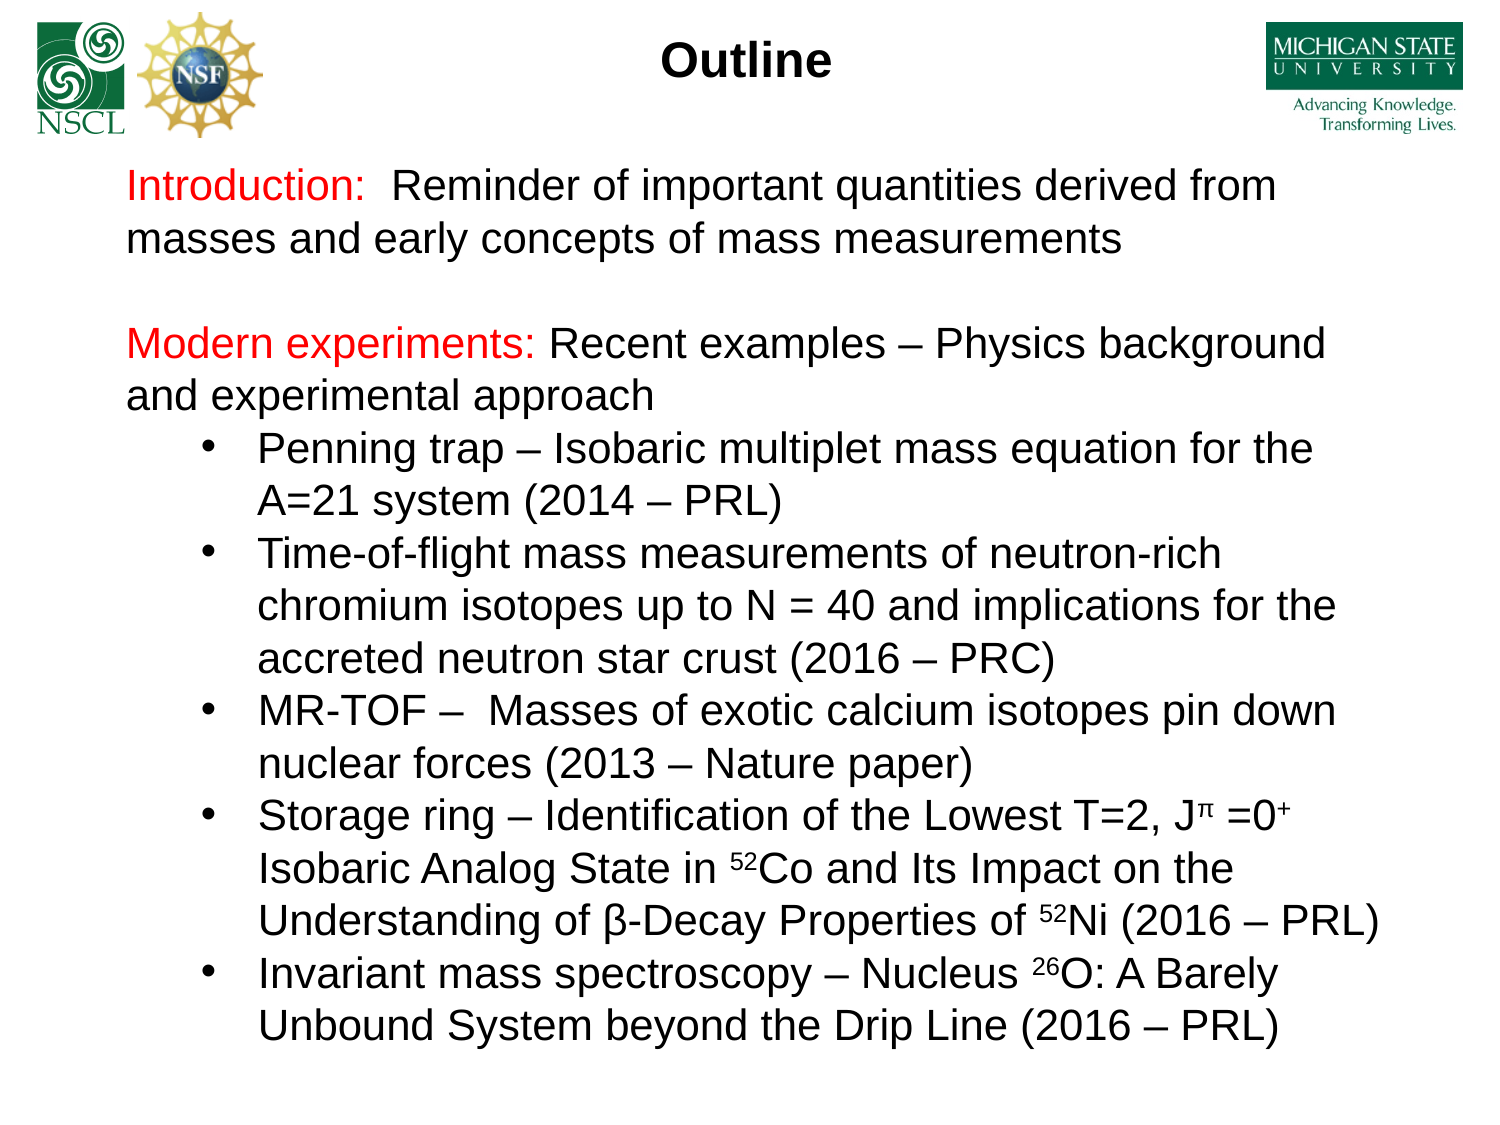

Outline
Introduction:  Reminder of important quantities derived from masses and early concepts of mass measurements

Modern experiments: Recent examples – Physics background and experimental approach
Penning trap – Isobaric multiplet mass equation for the A=21 system (2014 – PRL)
Time-of-flight mass measurements of neutron-rich chromium isotopes up to N = 40 and implications for the accreted neutron star crust (2016 – PRC)
MR-TOF –  Masses of exotic calcium isotopes pin down nuclear forces (2013 – Nature paper)
Storage ring – Identification of the Lowest T=2, Jπ =0+ Isobaric Analog State in 52Co and Its Impact on the Understanding of β-Decay Properties of 52Ni (2016 – PRL)
Invariant mass spectroscopy – Nucleus 26O: A Barely Unbound System beyond the Drip Line (2016 – PRL)